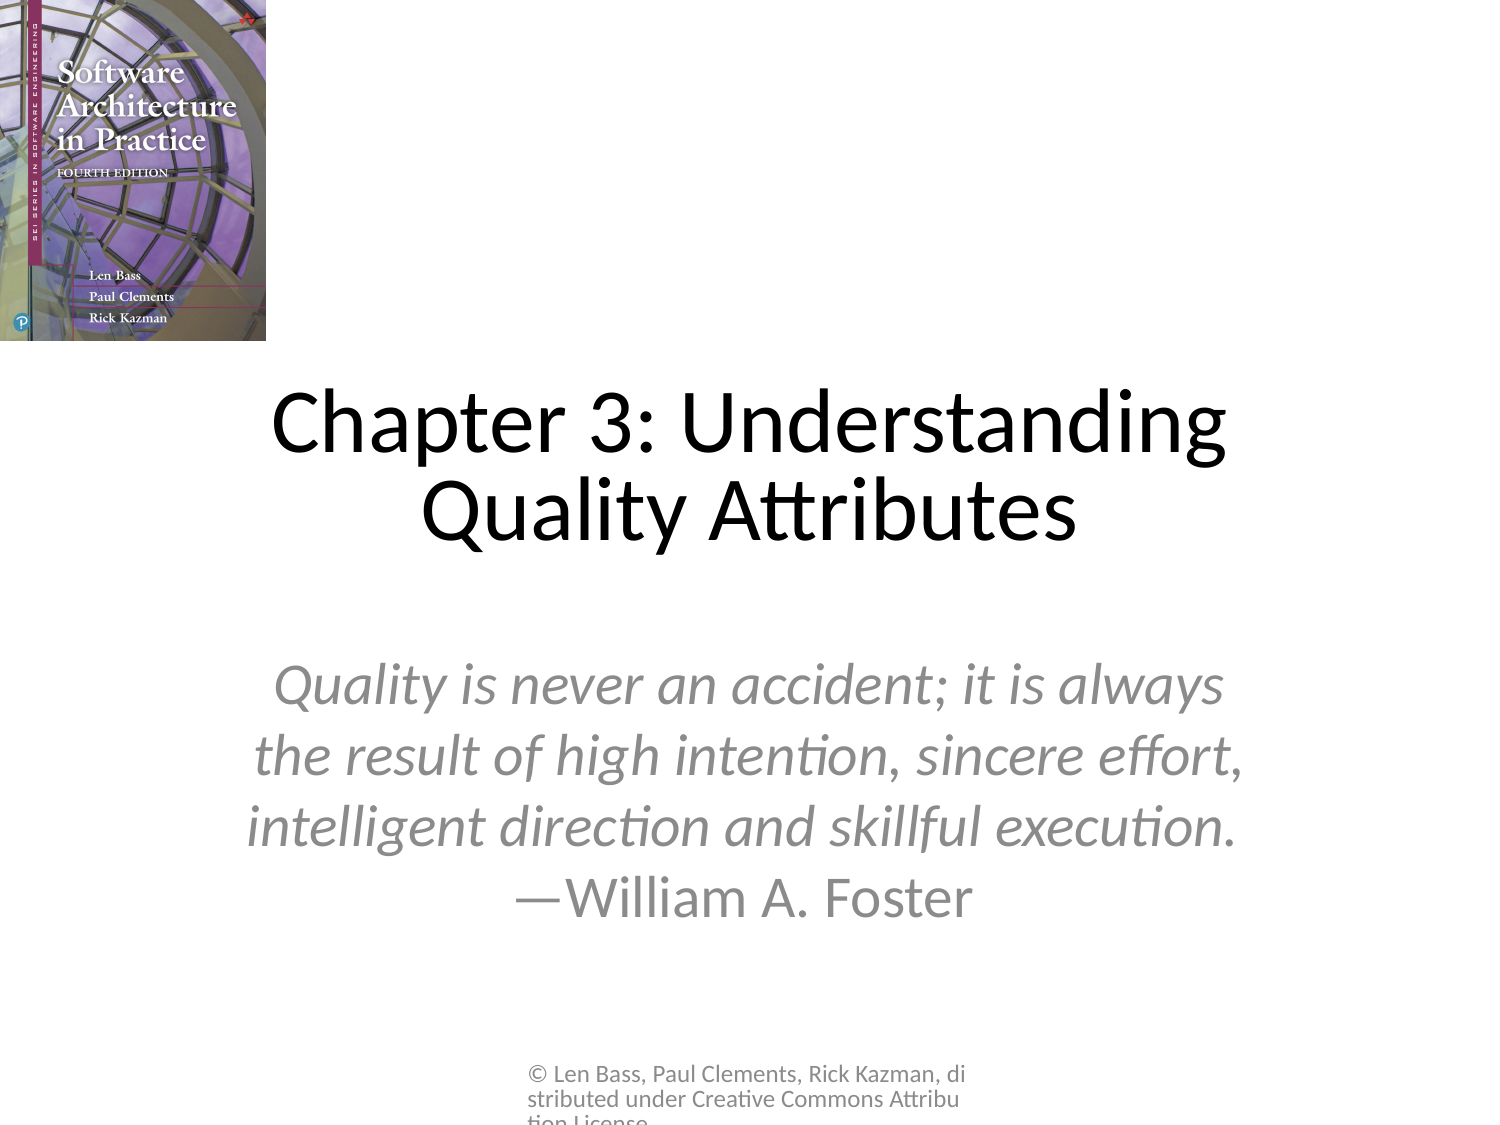

# Chapter 3: Understanding Quality Attributes
Quality is never an accident; it is always the result of high intention, sincere effort, intelligent direction and skillful execution.
—William A. Foster

© Len Bass, Paul Clements, Rick Kazman, distributed under Creative Commons Attribution License